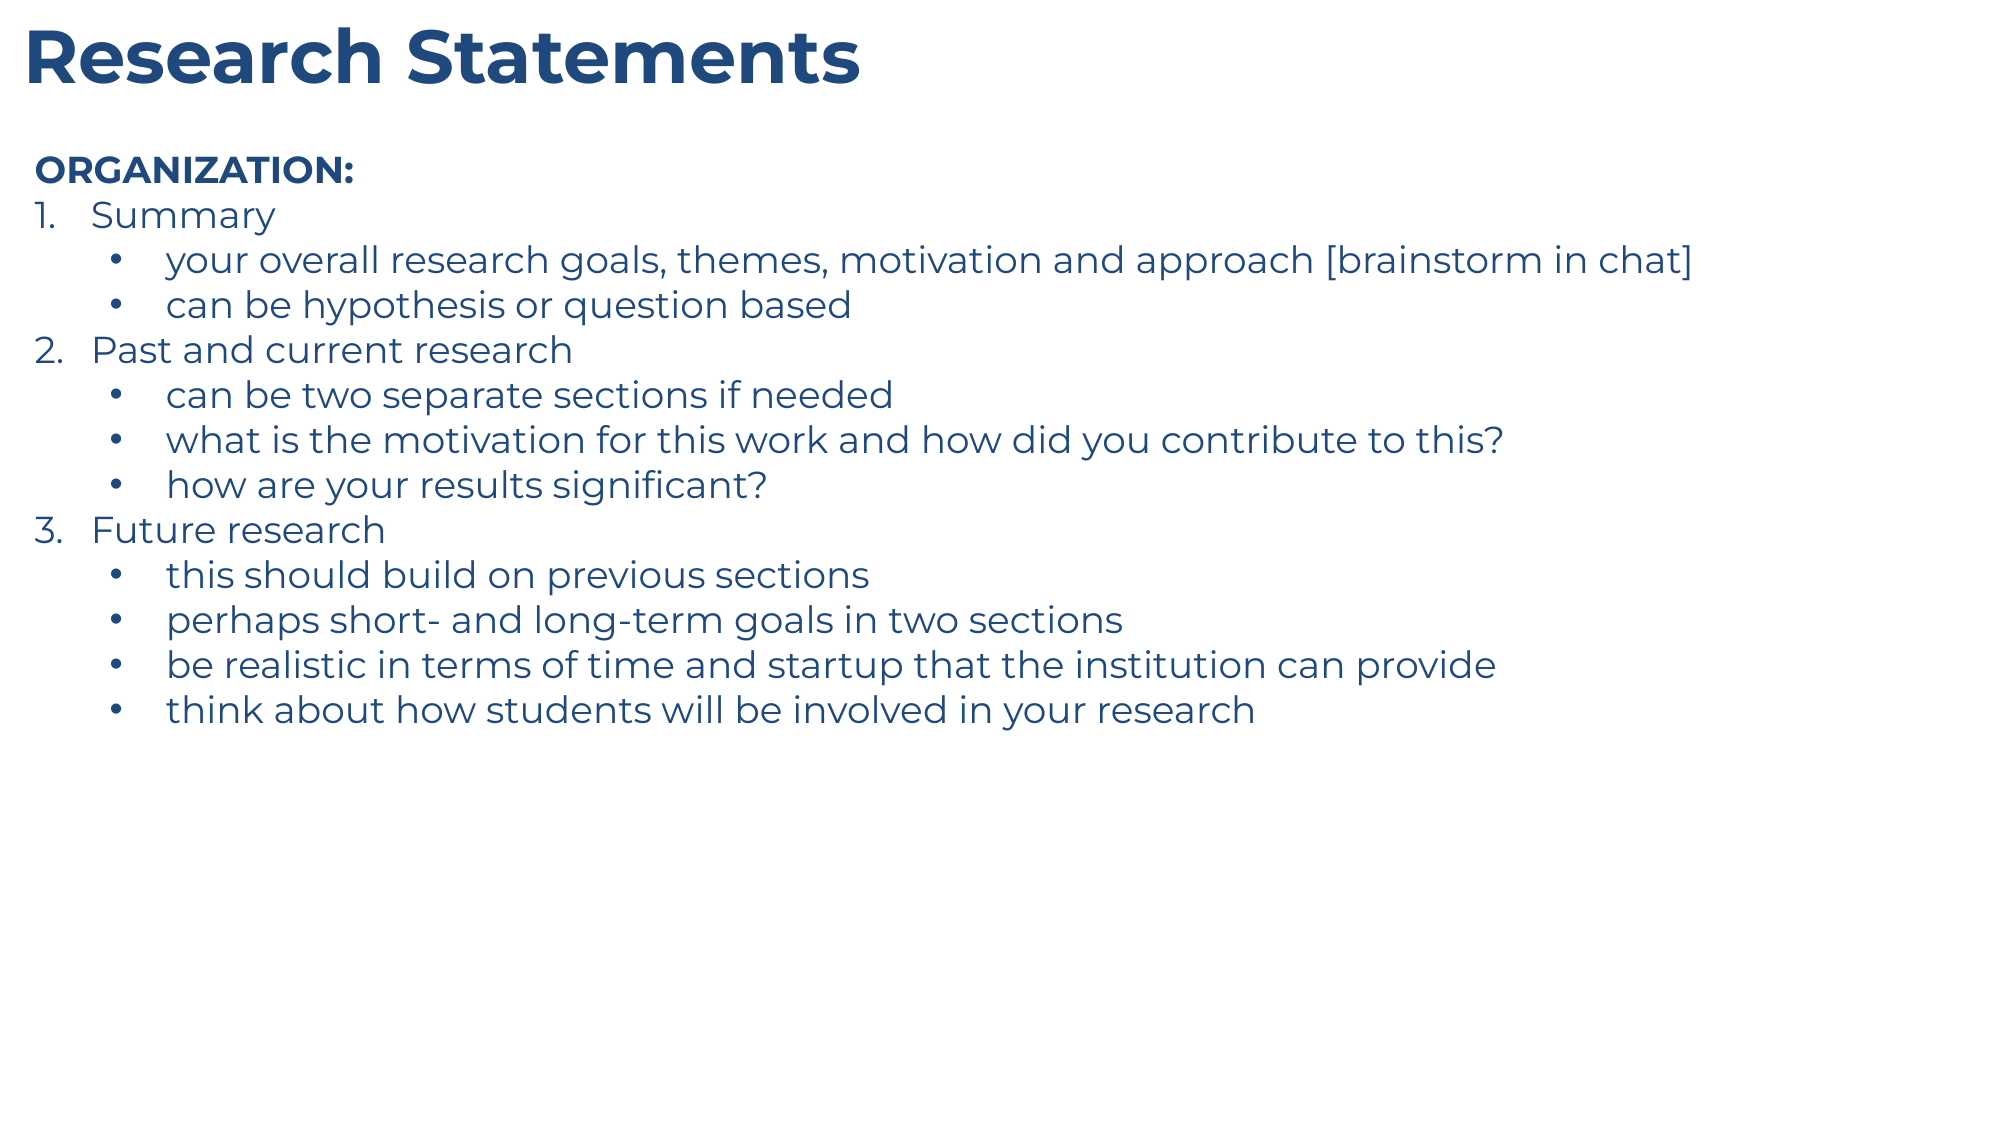

Research Statements
ORGANIZATION:
Summary
your overall research goals, themes, motivation and approach [brainstorm in chat]
can be hypothesis or question based
Past and current research
can be two separate sections if needed
what is the motivation for this work and how did you contribute to this?
how are your results significant?
Future research
this should build on previous sections
perhaps short- and long-term goals in two sections
be realistic in terms of time and startup that the institution can provide
think about how students will be involved in your research